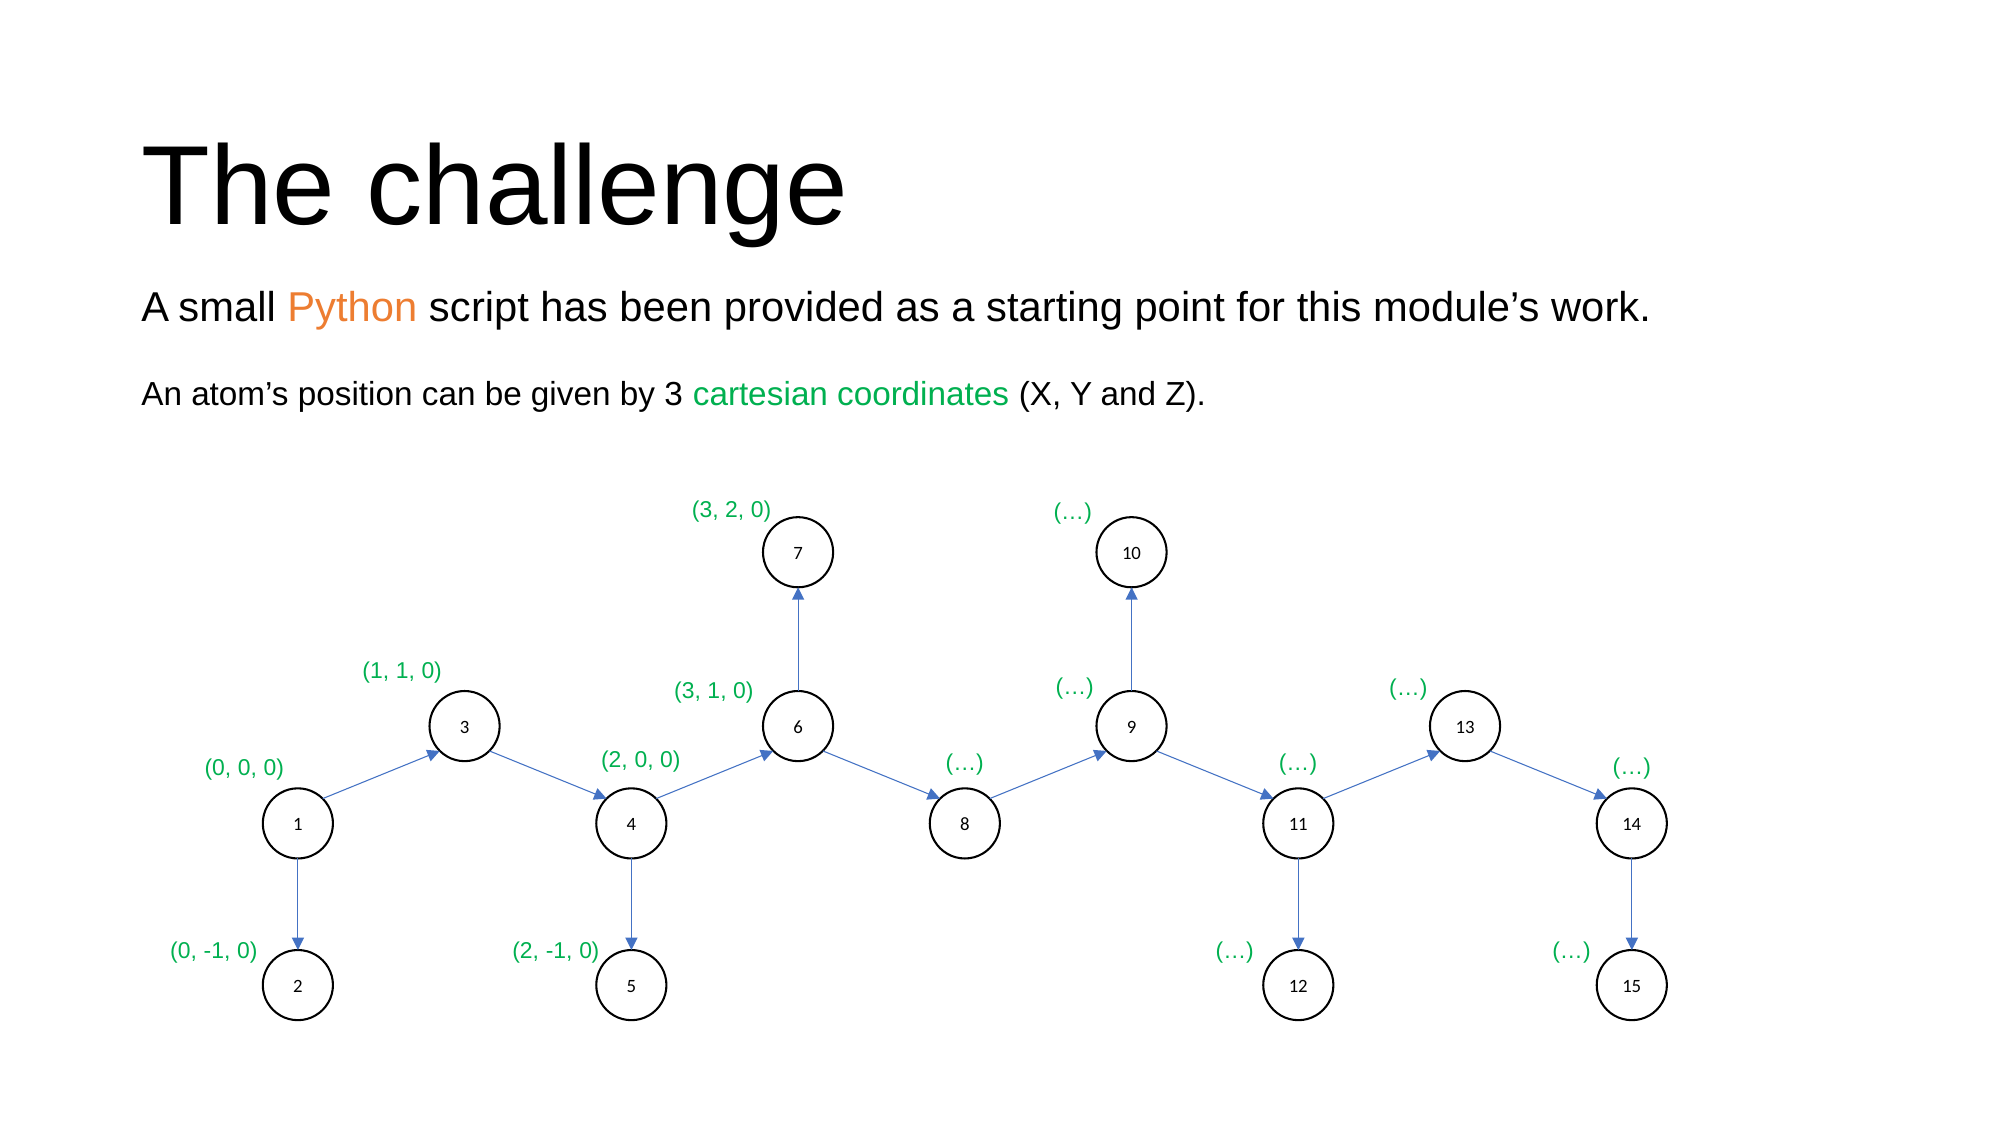

The challenge
A small Python script has been provided as a starting point for this module’s work.
An atom’s position can be given by 3 cartesian coordinates (X, Y and Z).
(3, 2, 0)
(…)
10
7
3
6
9
13
1
4
8
11
14
15
12
2
5
(1, 1, 0)
(…)
(…)
(3, 1, 0)
(2, 0, 0)
(…)
(…)
(…)
(0, 0, 0)
(2, -1, 0)
(…)
(…)
(0, -1, 0)